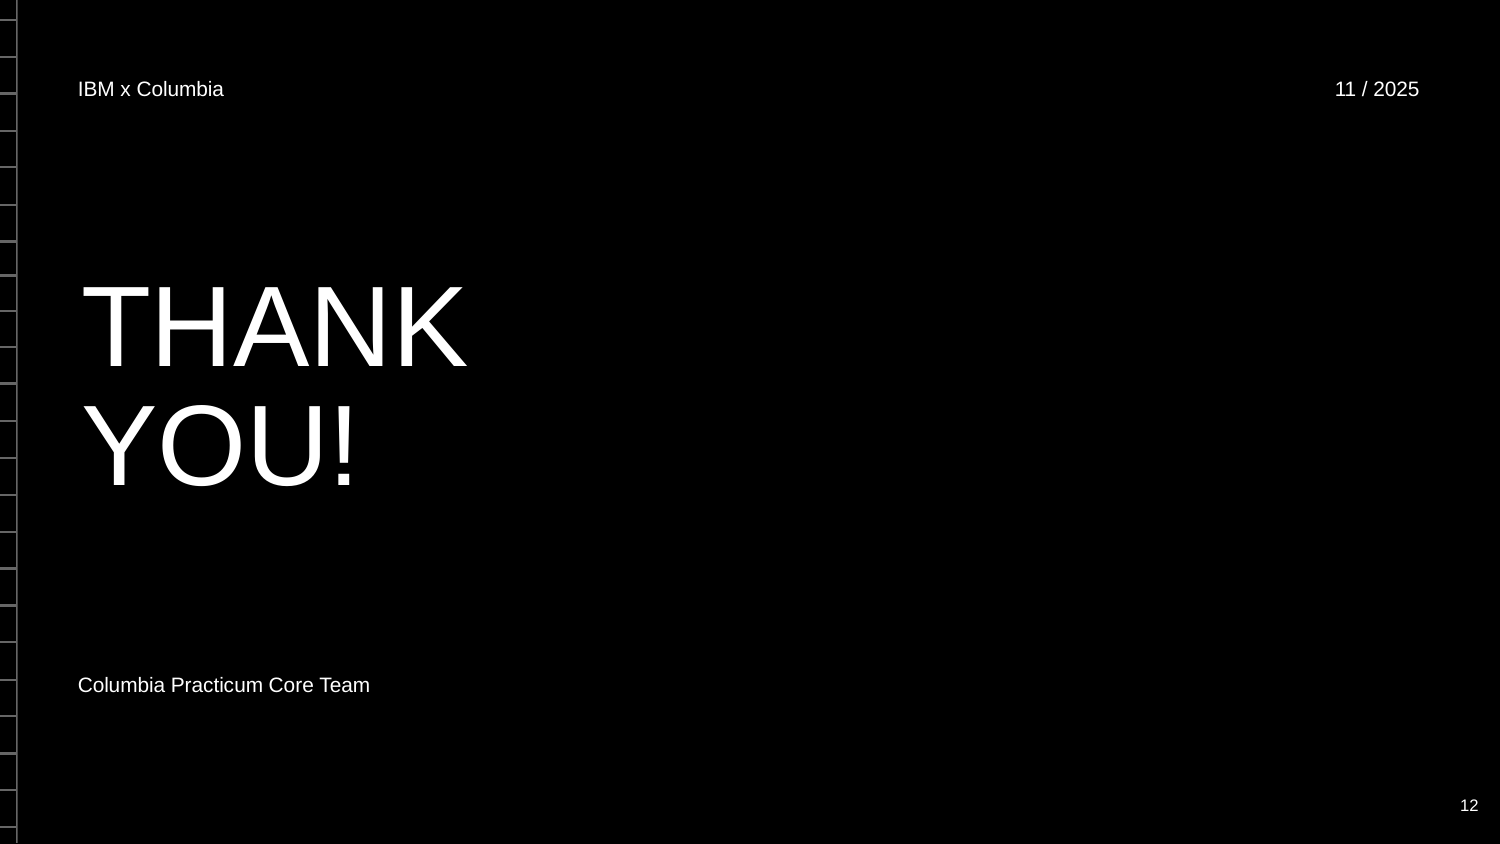

IBM x Columbia
11 / 2025
# THANK
YOU!
Columbia Practicum Core Team
12